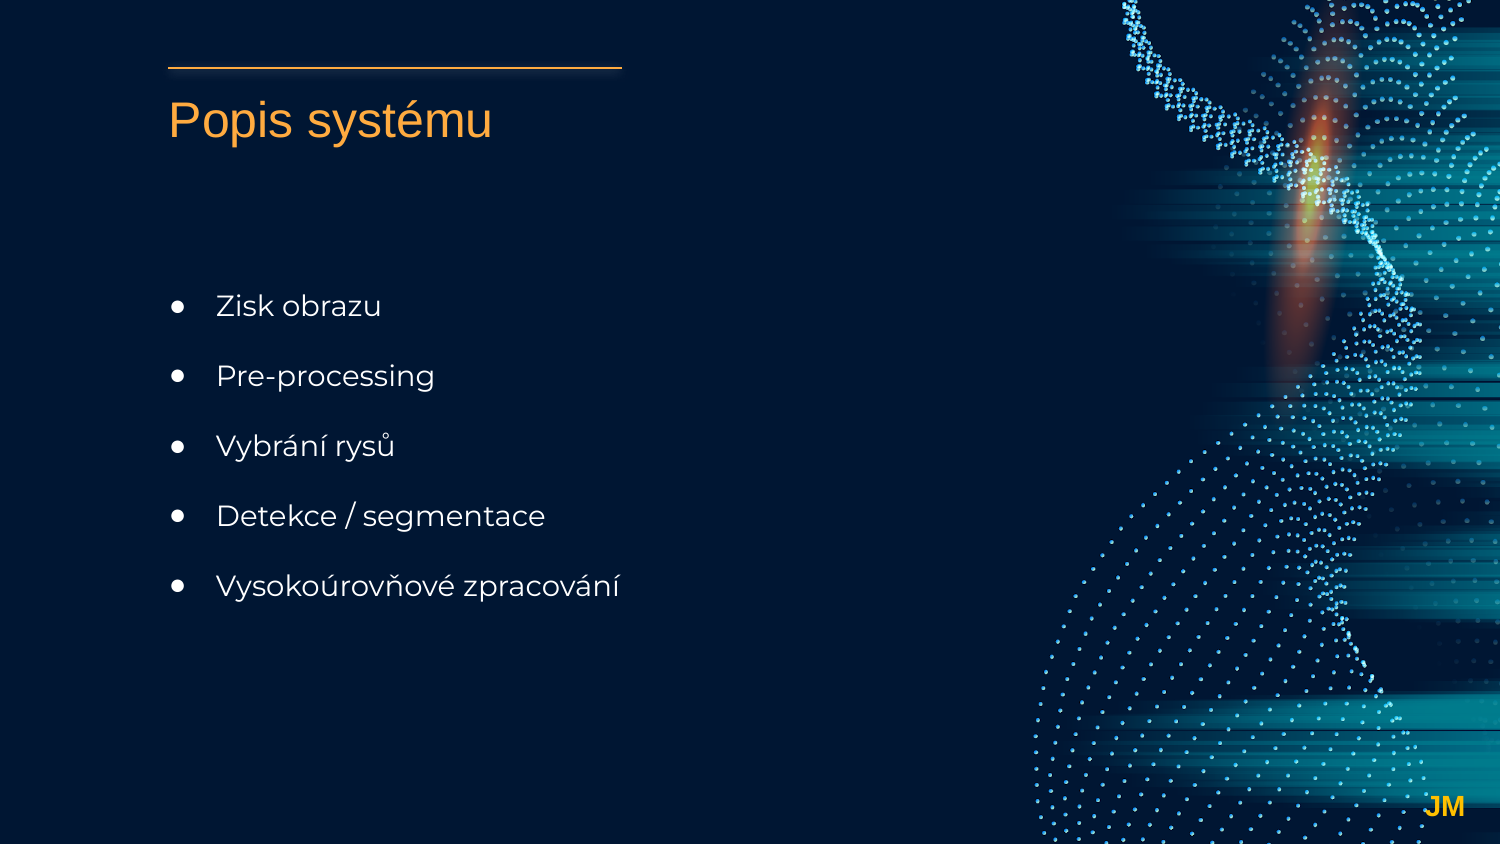

# Popis systému
Zisk obrazu

Pre-processing

Vybrání rysů

Detekce / segmentace

Vysokoúrovňové zpracování

JM